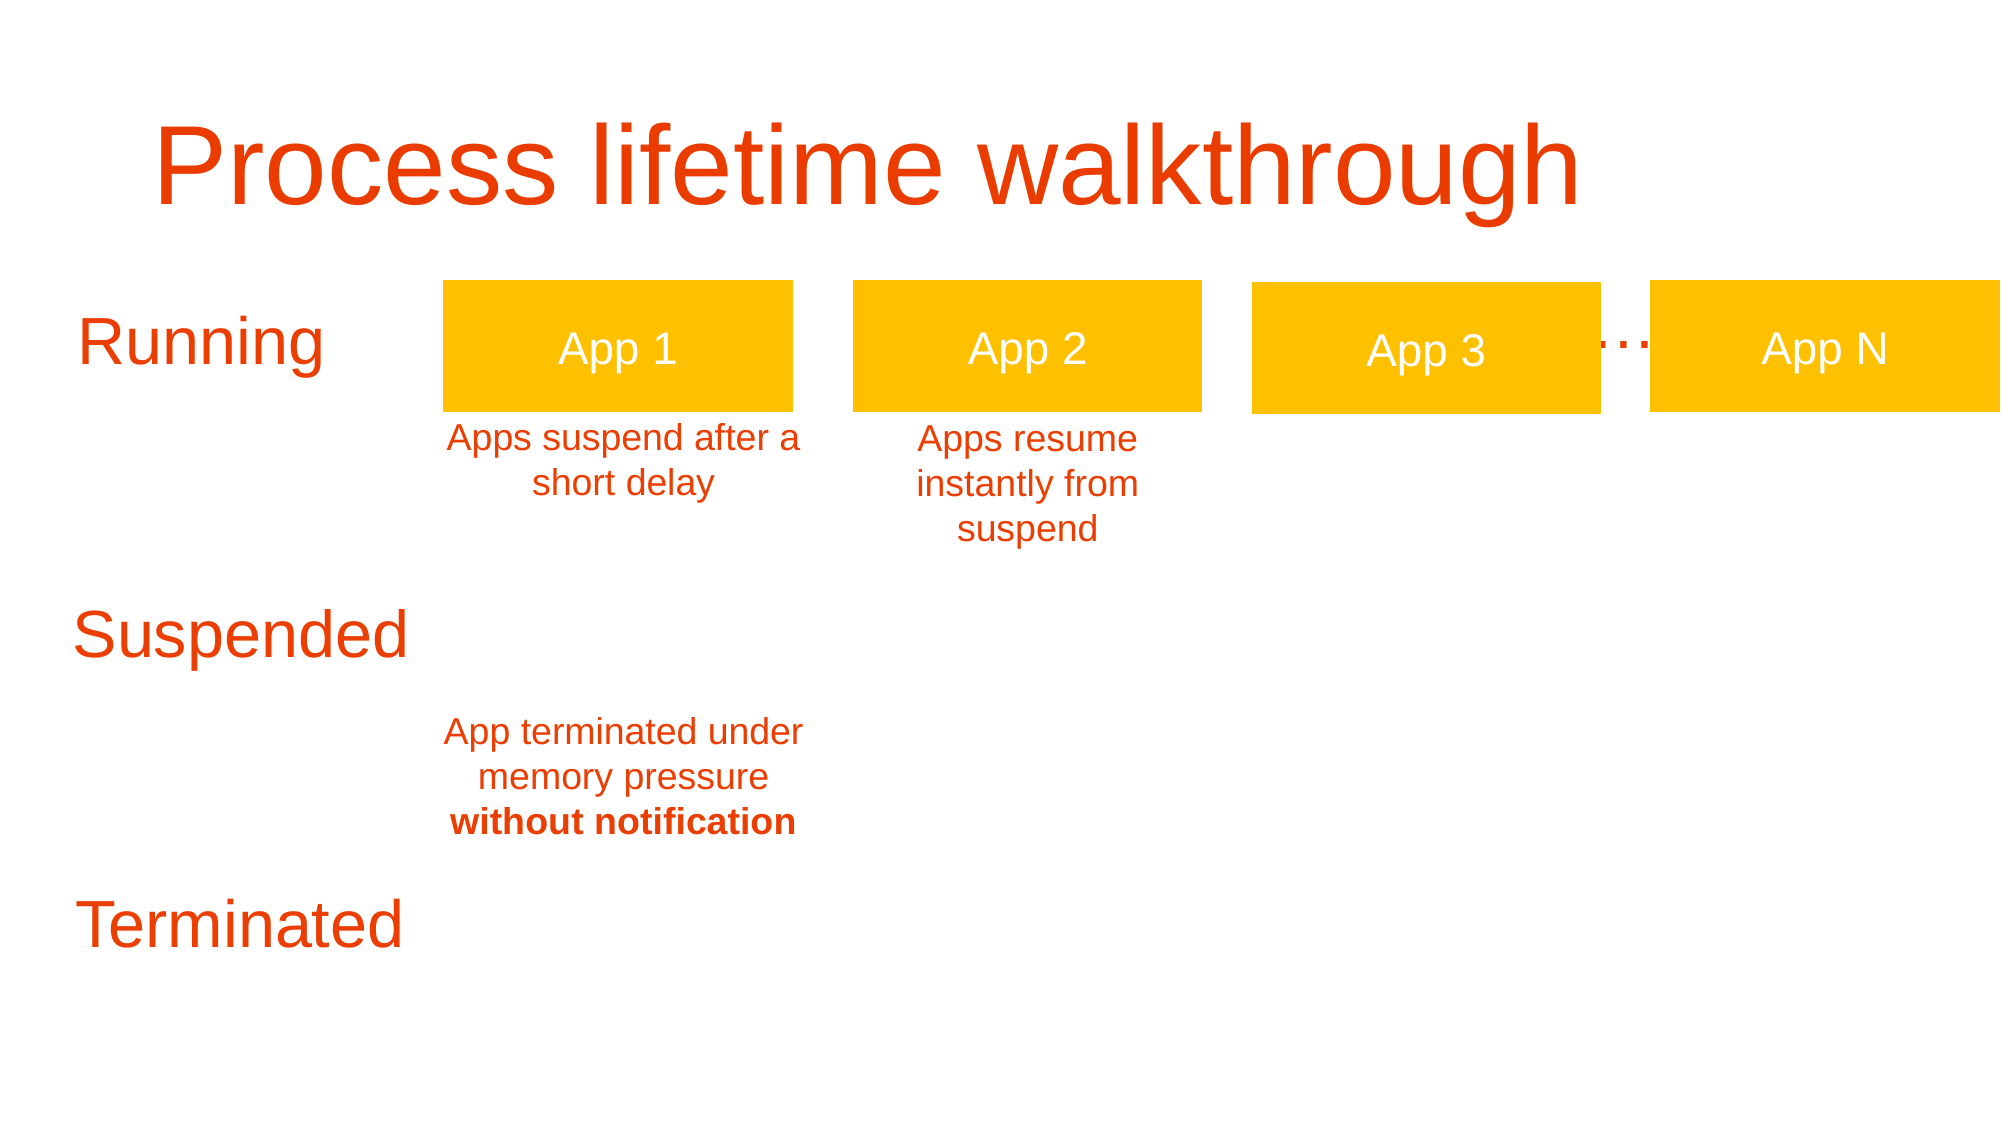

# Process lifetime walkthrough
App 1
App 2
App N
App 3
…
Running
Apps suspend after a short delay
Apps resume instantly from suspend
Suspended
App terminated under memory pressure without notification
Terminated